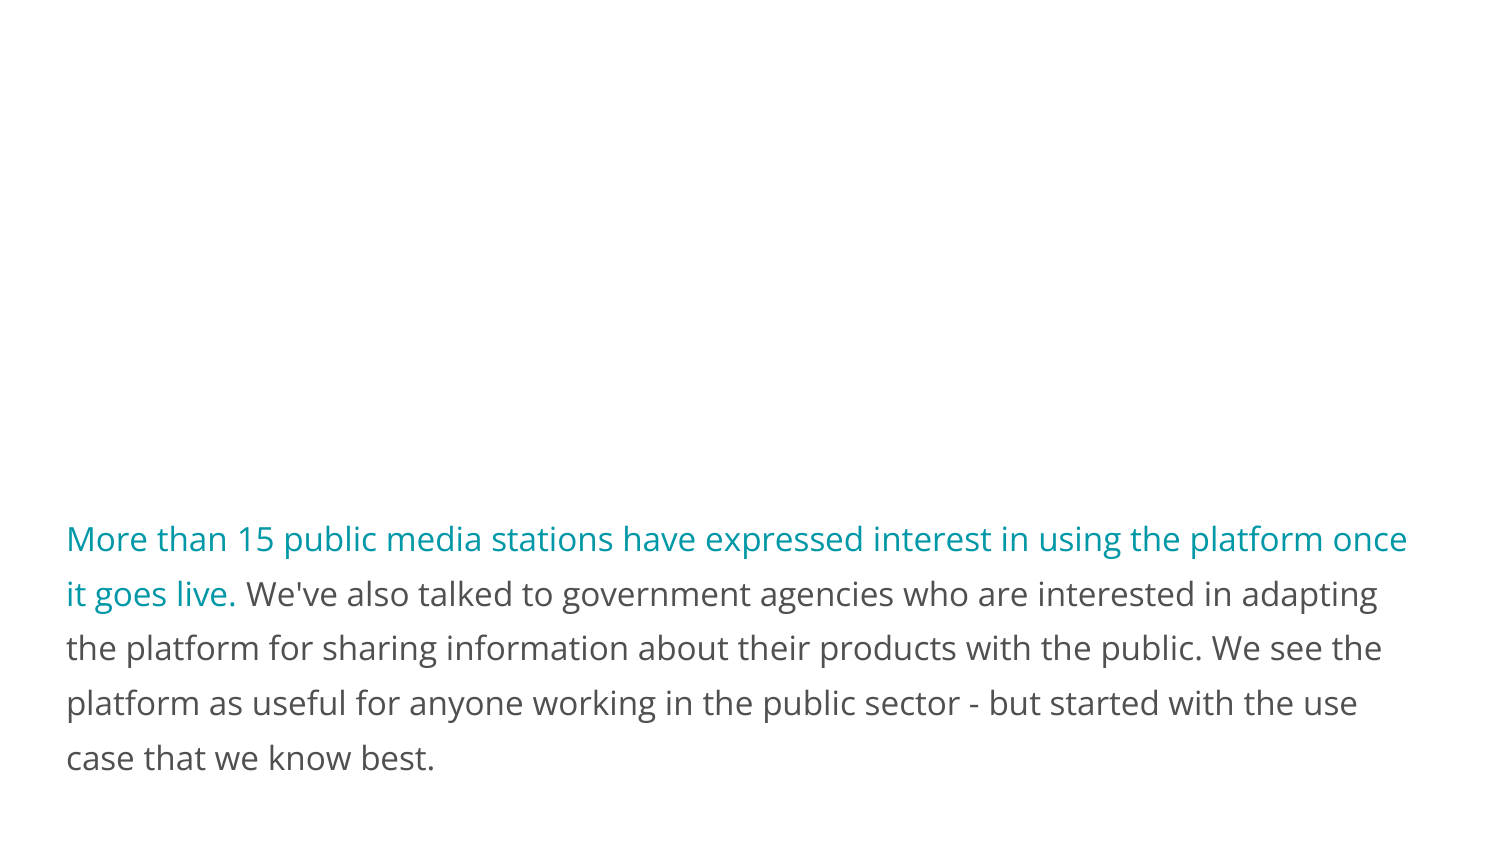

# More than 15 public media stations have expressed interest in using the platform once it goes live. We've also talked to government agencies who are interested in adapting the platform for sharing information about their products with the public. We see the platform as useful for anyone working in the public sector - but started with the use case that we know best.